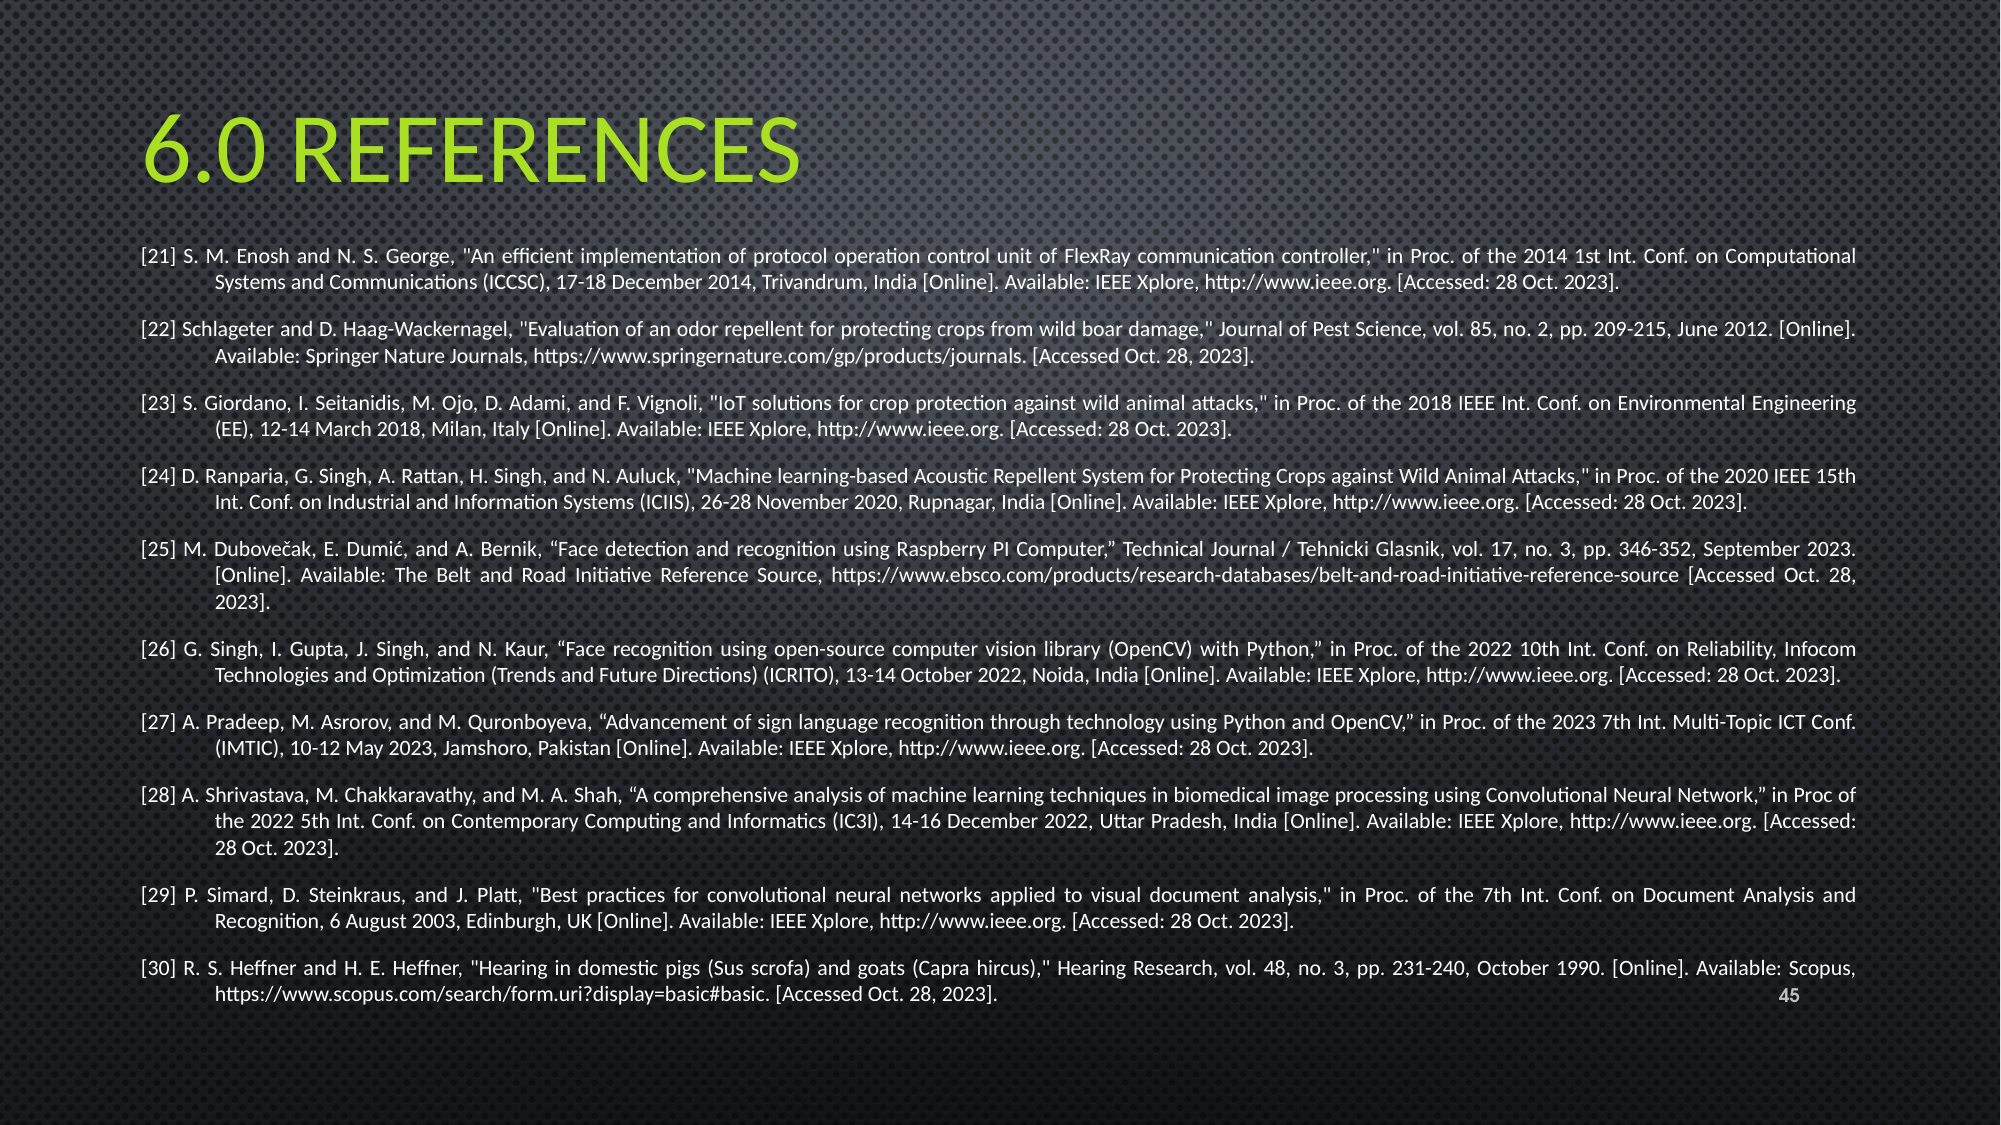

# 6.0 References
[21] S. M. Enosh and N. S. George, "An efficient implementation of protocol operation control unit of FlexRay communication controller," in Proc. of the 2014 1st Int. Conf. on Computational Systems and Communications (ICCSC), 17-18 December 2014, Trivandrum, India [Online]. Available: IEEE Xplore, http://www.ieee.org. [Accessed: 28 Oct. 2023].
[22] Schlageter and D. Haag-Wackernagel, "Evaluation of an odor repellent for protecting crops from wild boar damage," Journal of Pest Science, vol. 85, no. 2, pp. 209-215, June 2012. [Online]. Available: Springer Nature Journals, https://www.springernature.com/gp/products/journals. [Accessed Oct. 28, 2023].
[23] S. Giordano, I. Seitanidis, M. Ojo, D. Adami, and F. Vignoli, "IoT solutions for crop protection against wild animal attacks," in Proc. of the 2018 IEEE Int. Conf. on Environmental Engineering (EE), 12-14 March 2018, Milan, Italy [Online]. Available: IEEE Xplore, http://www.ieee.org. [Accessed: 28 Oct. 2023].
[24] D. Ranparia, G. Singh, A. Rattan, H. Singh, and N. Auluck, "Machine learning-based Acoustic Repellent System for Protecting Crops against Wild Animal Attacks," in Proc. of the 2020 IEEE 15th Int. Conf. on Industrial and Information Systems (ICIIS), 26-28 November 2020, Rupnagar, India [Online]. Available: IEEE Xplore, http://www.ieee.org. [Accessed: 28 Oct. 2023].
[25] M. Dubovečak, E. Dumić, and A. Bernik, “Face detection and recognition using Raspberry PI Computer,” Technical Journal / Tehnicki Glasnik, vol. 17, no. 3, pp. 346-352, September 2023. [Online]. Available: The Belt and Road Initiative Reference Source, https://www.ebsco.com/products/research-databases/belt-and-road-initiative-reference-source [Accessed Oct. 28, 2023].
[26] G. Singh, I. Gupta, J. Singh, and N. Kaur, “Face recognition using open-source computer vision library (OpenCV) with Python,” in Proc. of the 2022 10th Int. Conf. on Reliability, Infocom Technologies and Optimization (Trends and Future Directions) (ICRITO), 13-14 October 2022, Noida, India [Online]. Available: IEEE Xplore, http://www.ieee.org. [Accessed: 28 Oct. 2023].
[27] A. Pradeep, M. Asrorov, and M. Quronboyeva, “Advancement of sign language recognition through technology using Python and OpenCV,” in Proc. of the 2023 7th Int. Multi-Topic ICT Conf. (IMTIC), 10-12 May 2023, Jamshoro, Pakistan [Online]. Available: IEEE Xplore, http://www.ieee.org. [Accessed: 28 Oct. 2023].
[28] A. Shrivastava, M. Chakkaravathy, and M. A. Shah, “A comprehensive analysis of machine learning techniques in biomedical image processing using Convolutional Neural Network,” in Proc of the 2022 5th Int. Conf. on Contemporary Computing and Informatics (IC3I), 14-16 December 2022, Uttar Pradesh, India [Online]. Available: IEEE Xplore, http://www.ieee.org. [Accessed: 28 Oct. 2023].
[29] P. Simard, D. Steinkraus, and J. Platt, "Best practices for convolutional neural networks applied to visual document analysis," in Proc. of the 7th Int. Conf. on Document Analysis and Recognition, 6 August 2003, Edinburgh, UK [Online]. Available: IEEE Xplore, http://www.ieee.org. [Accessed: 28 Oct. 2023].
[30] R. S. Heffner and H. E. Heffner, "Hearing in domestic pigs (Sus scrofa) and goats (Capra hircus)," Hearing Research, vol. 48, no. 3, pp. 231-240, October 1990. [Online]. Available: Scopus, https://www.scopus.com/search/form.uri?display=basic#basic. [Accessed Oct. 28, 2023].
45